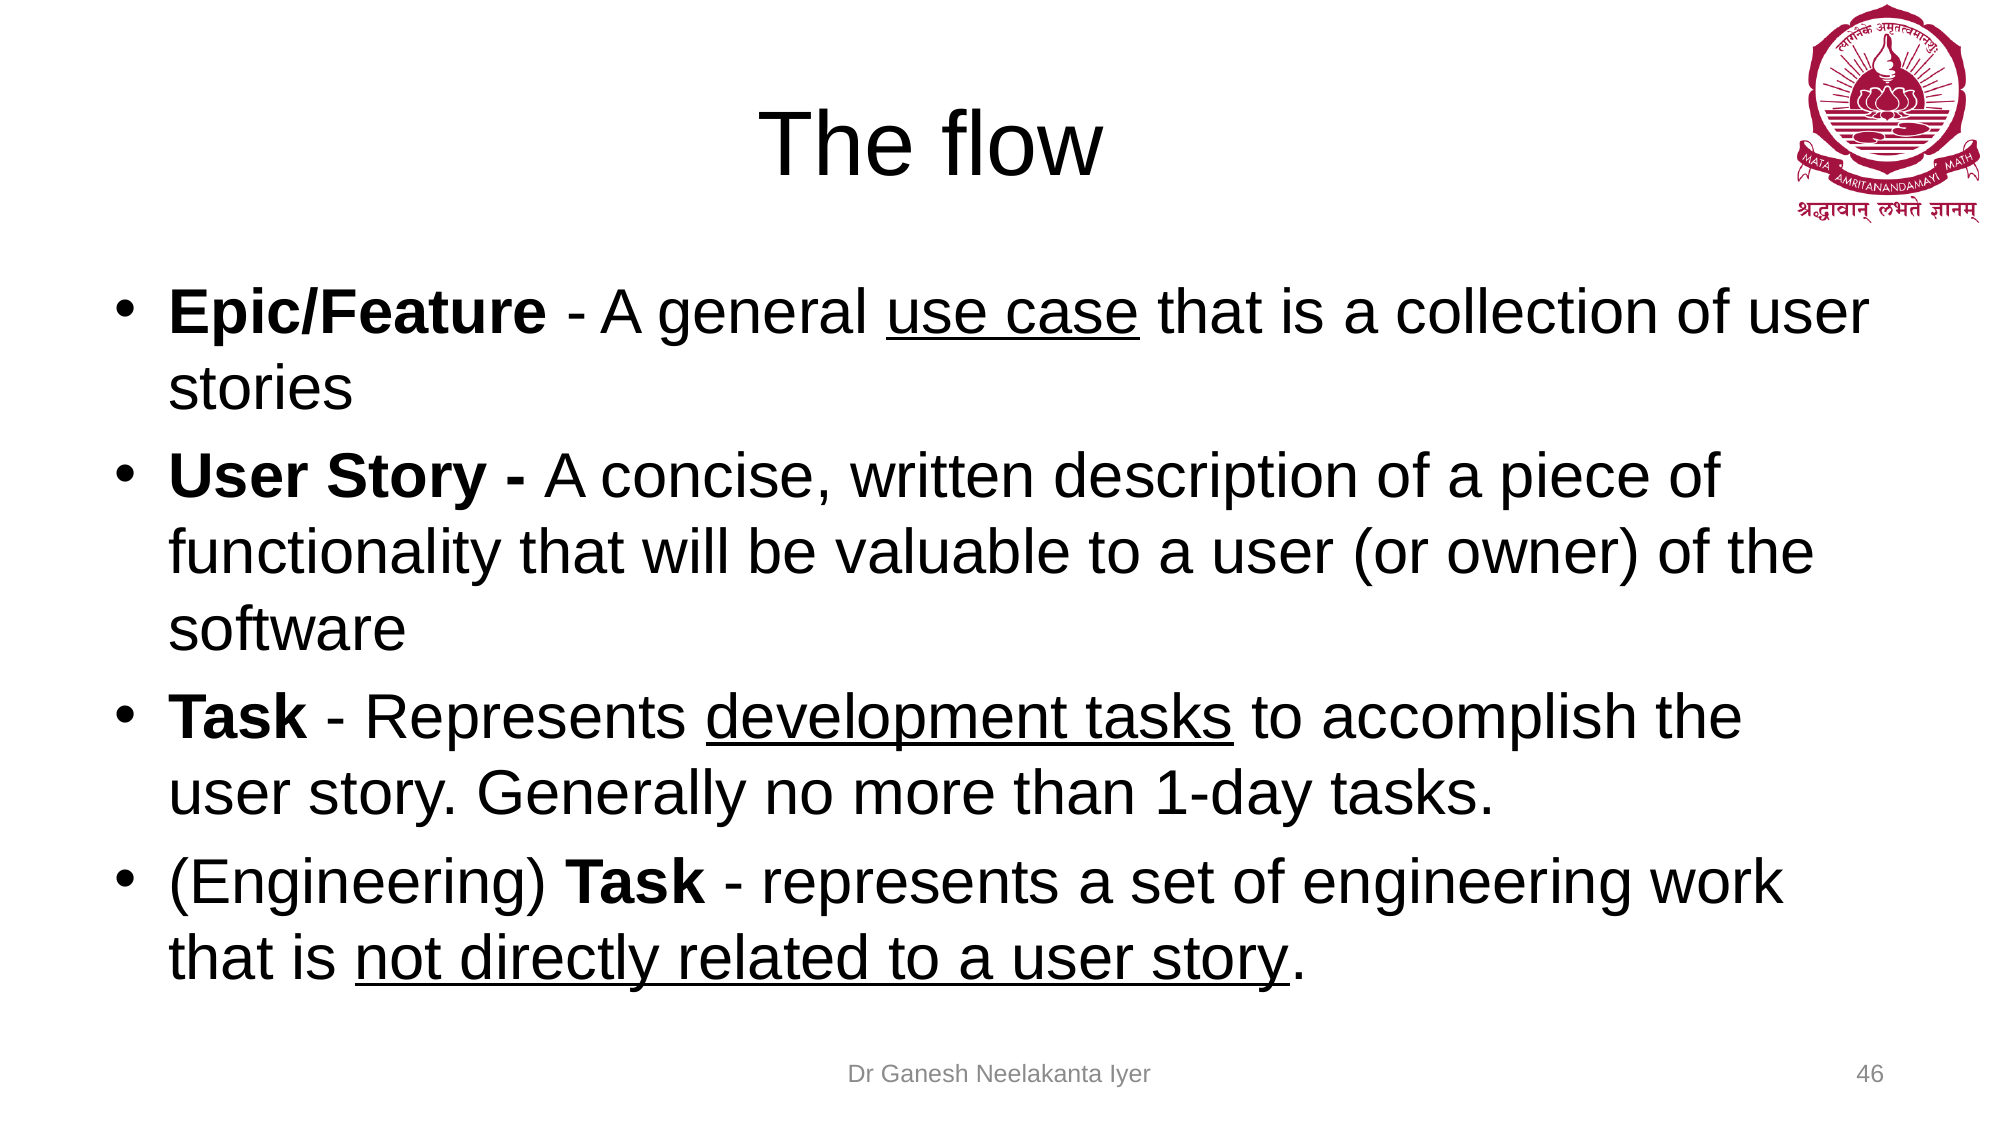

# The flow
Epic/Feature - A general use case that is a collection of user stories
User Story - A concise, written description of a piece of functionality that will be valuable to a user (or owner) of the software
Task - Represents development tasks to accomplish the user story. Generally no more than 1-day tasks.
(Engineering) Task - represents a set of engineering work that is not directly related to a user story.
Dr Ganesh Neelakanta Iyer
46